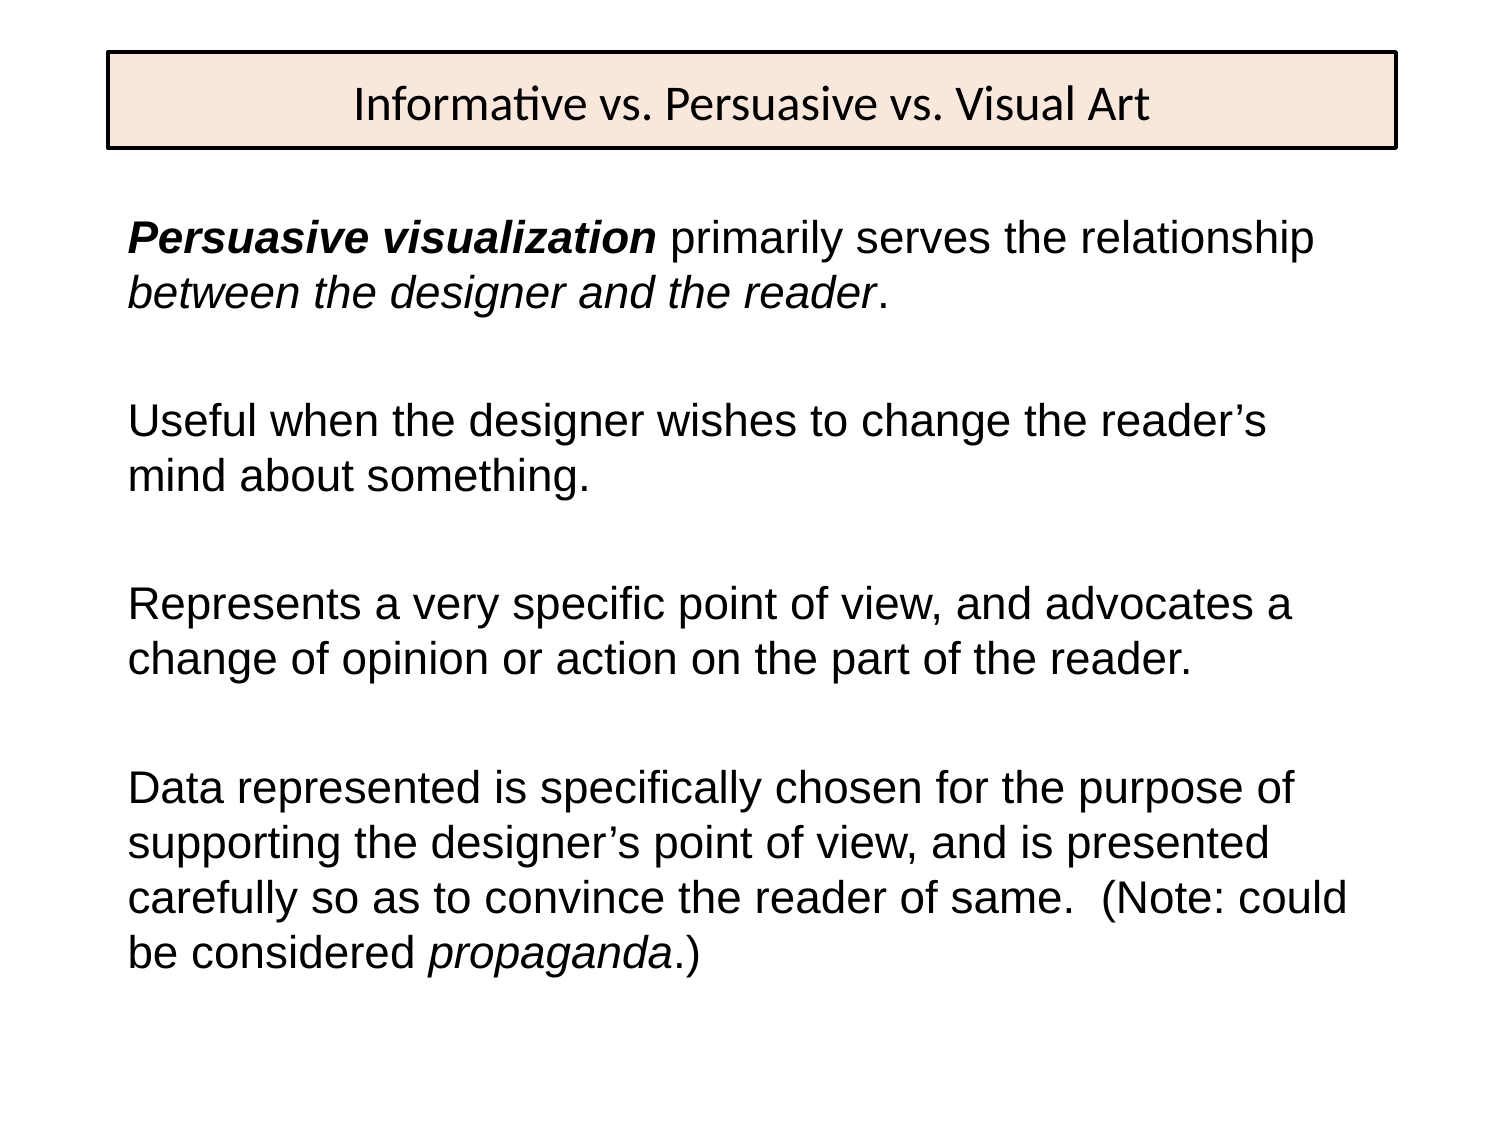

# Informative vs. Persuasive vs. Visual Art
Persuasive visualization primarily serves the relationship between the designer and the reader.

Useful when the designer wishes to change the reader’s mind about something.

Represents a very specific point of view, and advocates a change of opinion or action on the part of the reader.

Data represented is specifically chosen for the purpose of supporting the designer’s point of view, and is presented carefully so as to convince the reader of same.  (Note: could be considered propaganda.)